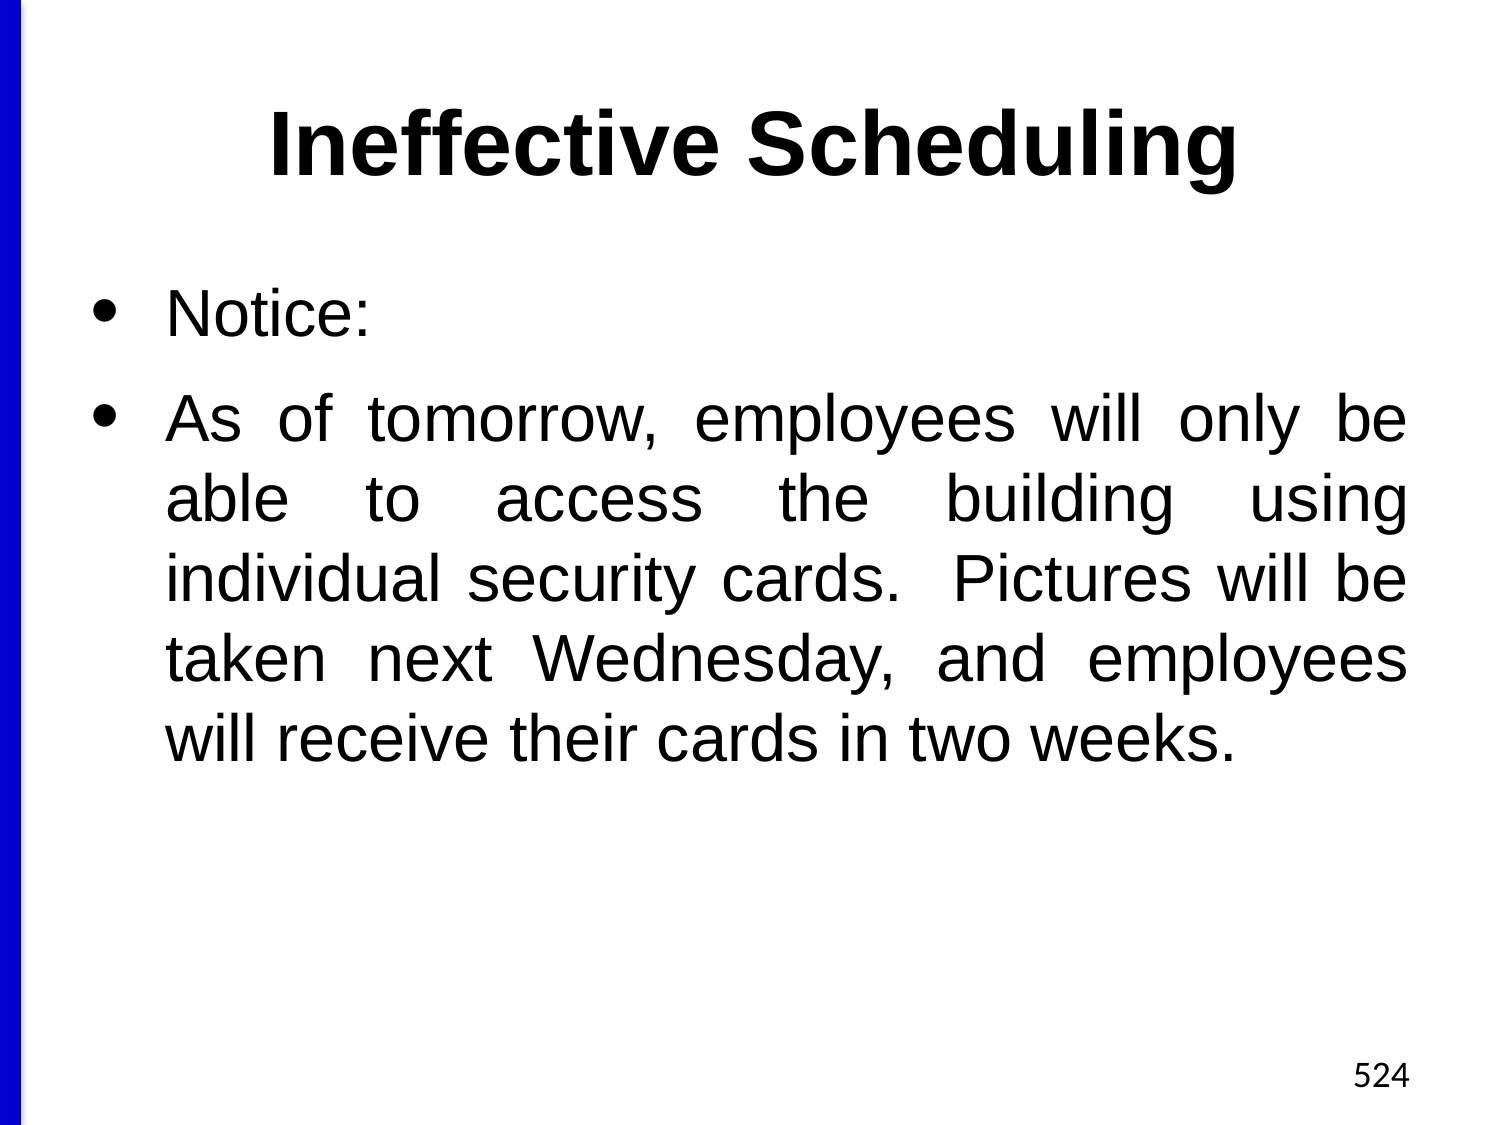

# Ineffective Scheduling
Notice:
As of tomorrow, employees will only be able to access the building using individual security cards.  Pictures will be taken next Wednesday, and employees will receive their cards in two weeks.
524